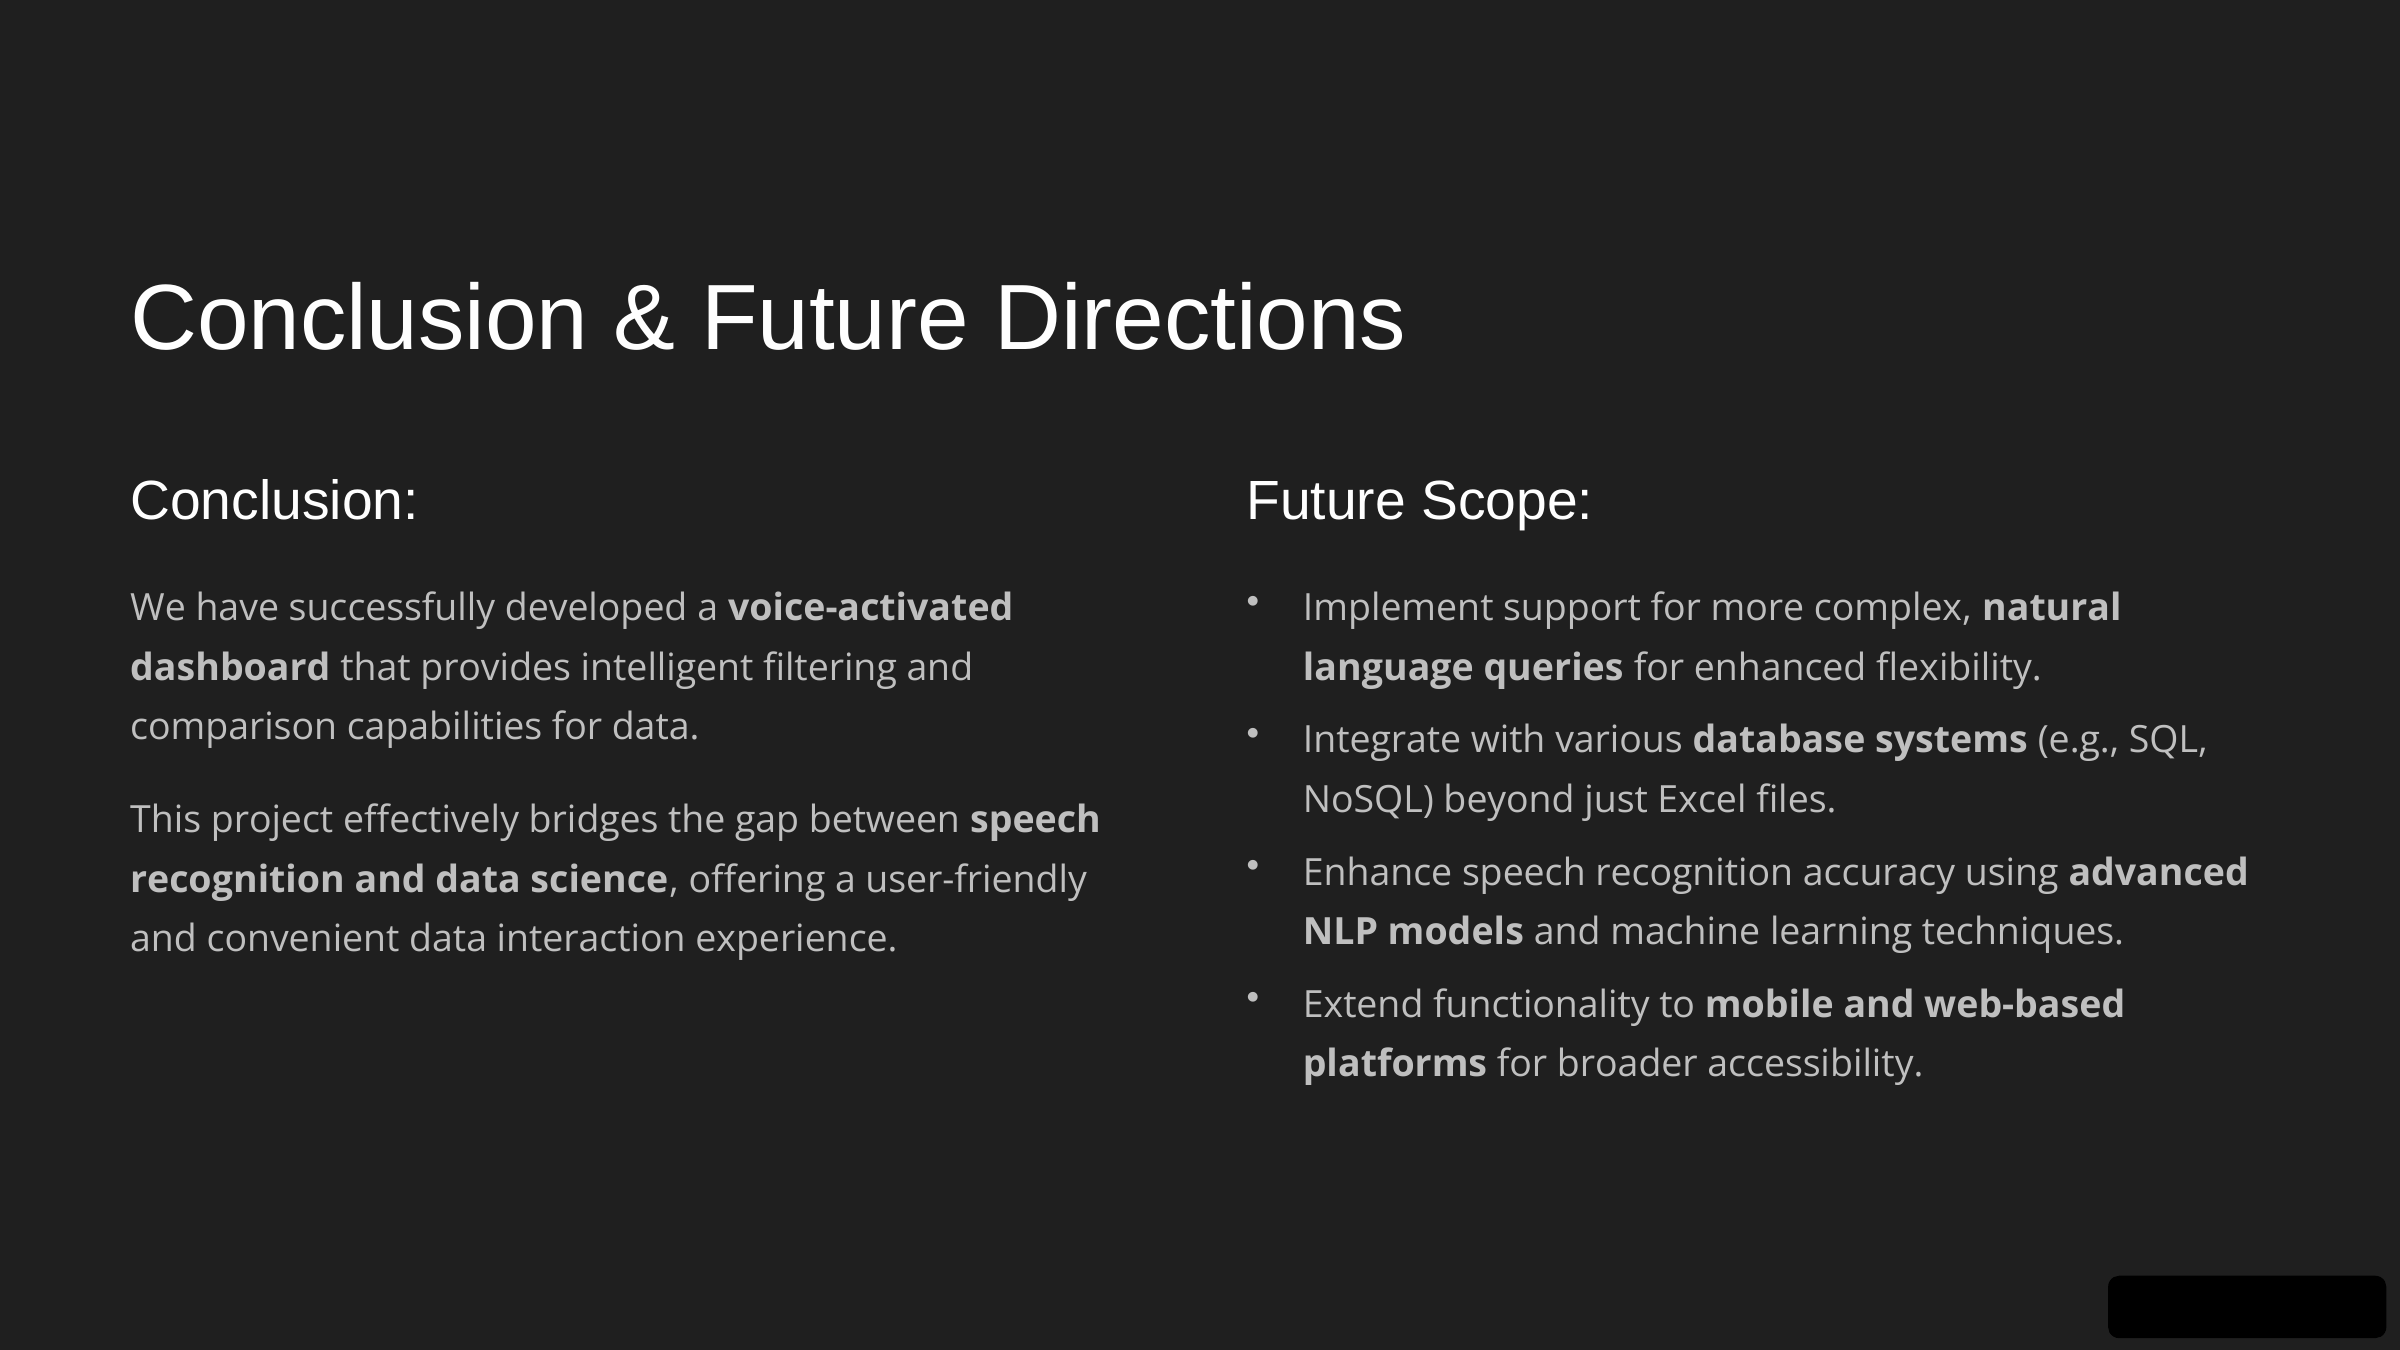

Conclusion & Future Directions
Conclusion:
Future Scope:
We have successfully developed a voice-activated dashboard that provides intelligent filtering and comparison capabilities for data.
Implement support for more complex, natural language queries for enhanced flexibility.
Integrate with various database systems (e.g., SQL, NoSQL) beyond just Excel files.
This project effectively bridges the gap between speech recognition and data science, offering a user-friendly and convenient data interaction experience.
Enhance speech recognition accuracy using advanced NLP models and machine learning techniques.
Extend functionality to mobile and web-based platforms for broader accessibility.